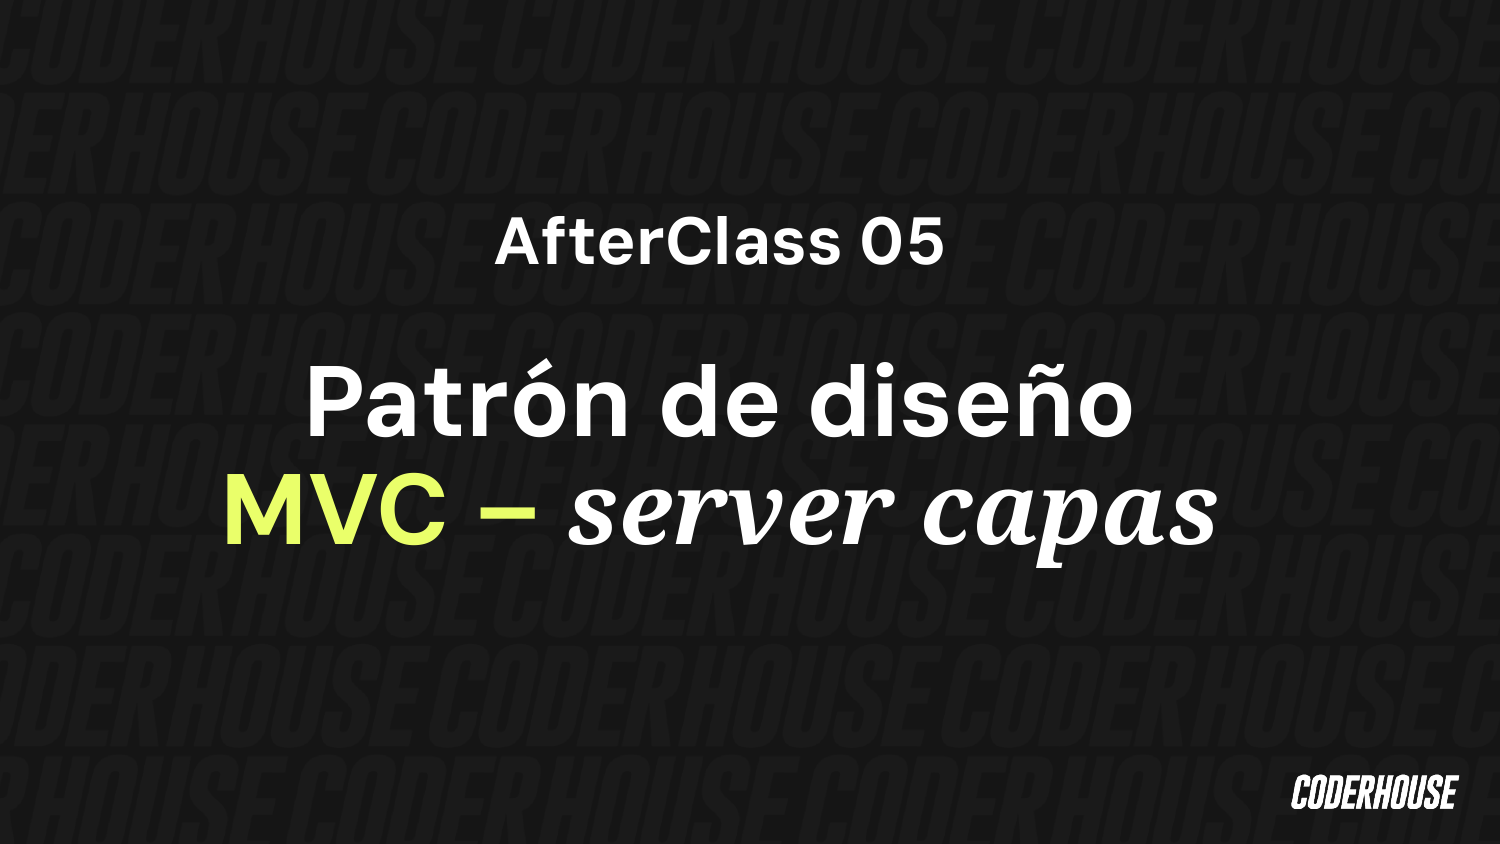

AfterClass 05

Patrón de diseño
MVC – server capas